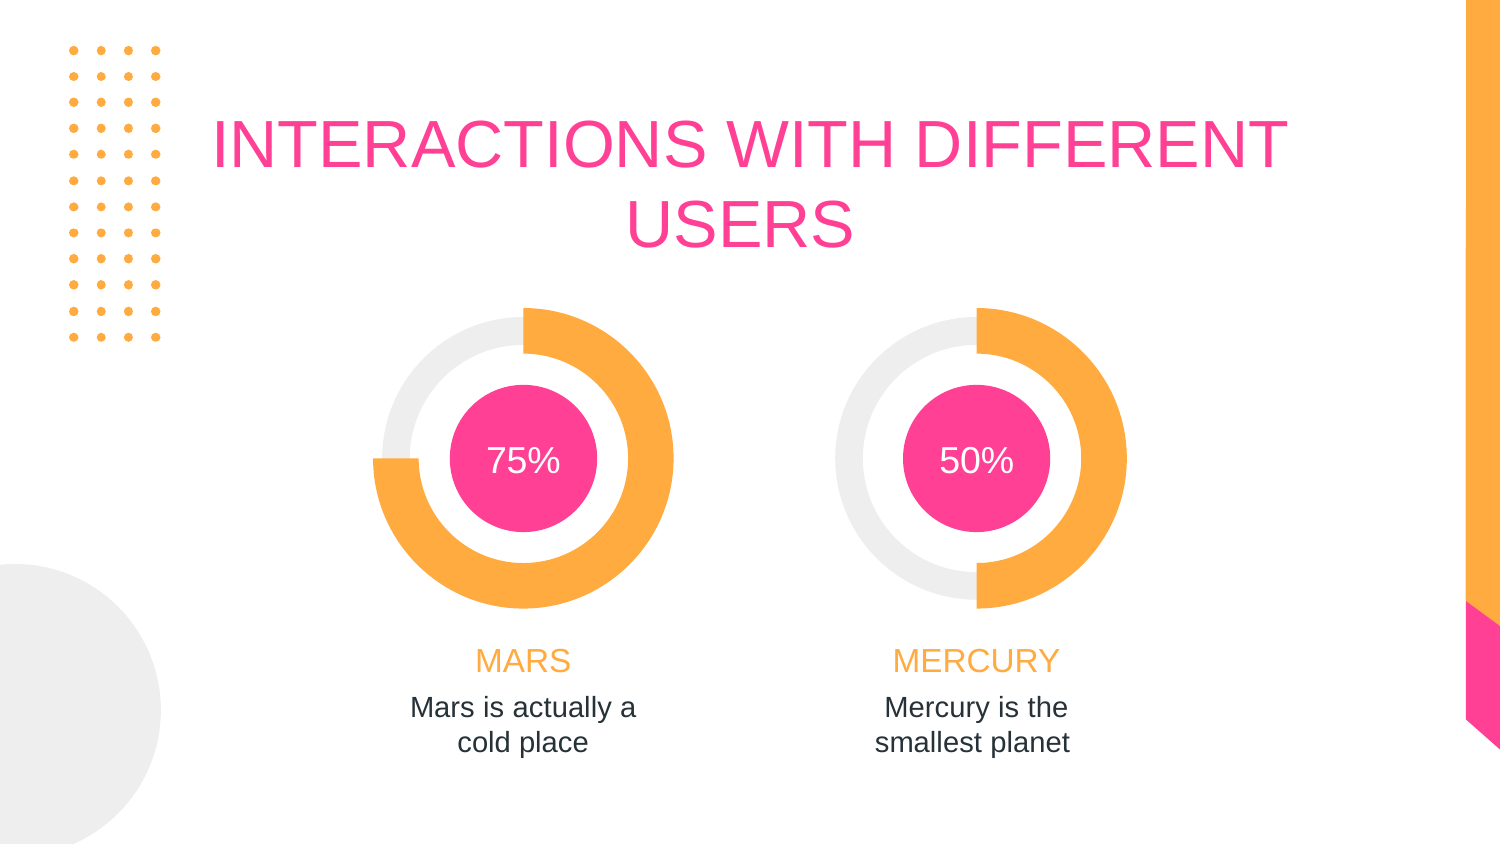

# INTERACTIONS WITH DIFFERENT USERS

75%
50%
MARS
MERCURY
Mars is actually a cold place
Mercury is the smallest planet